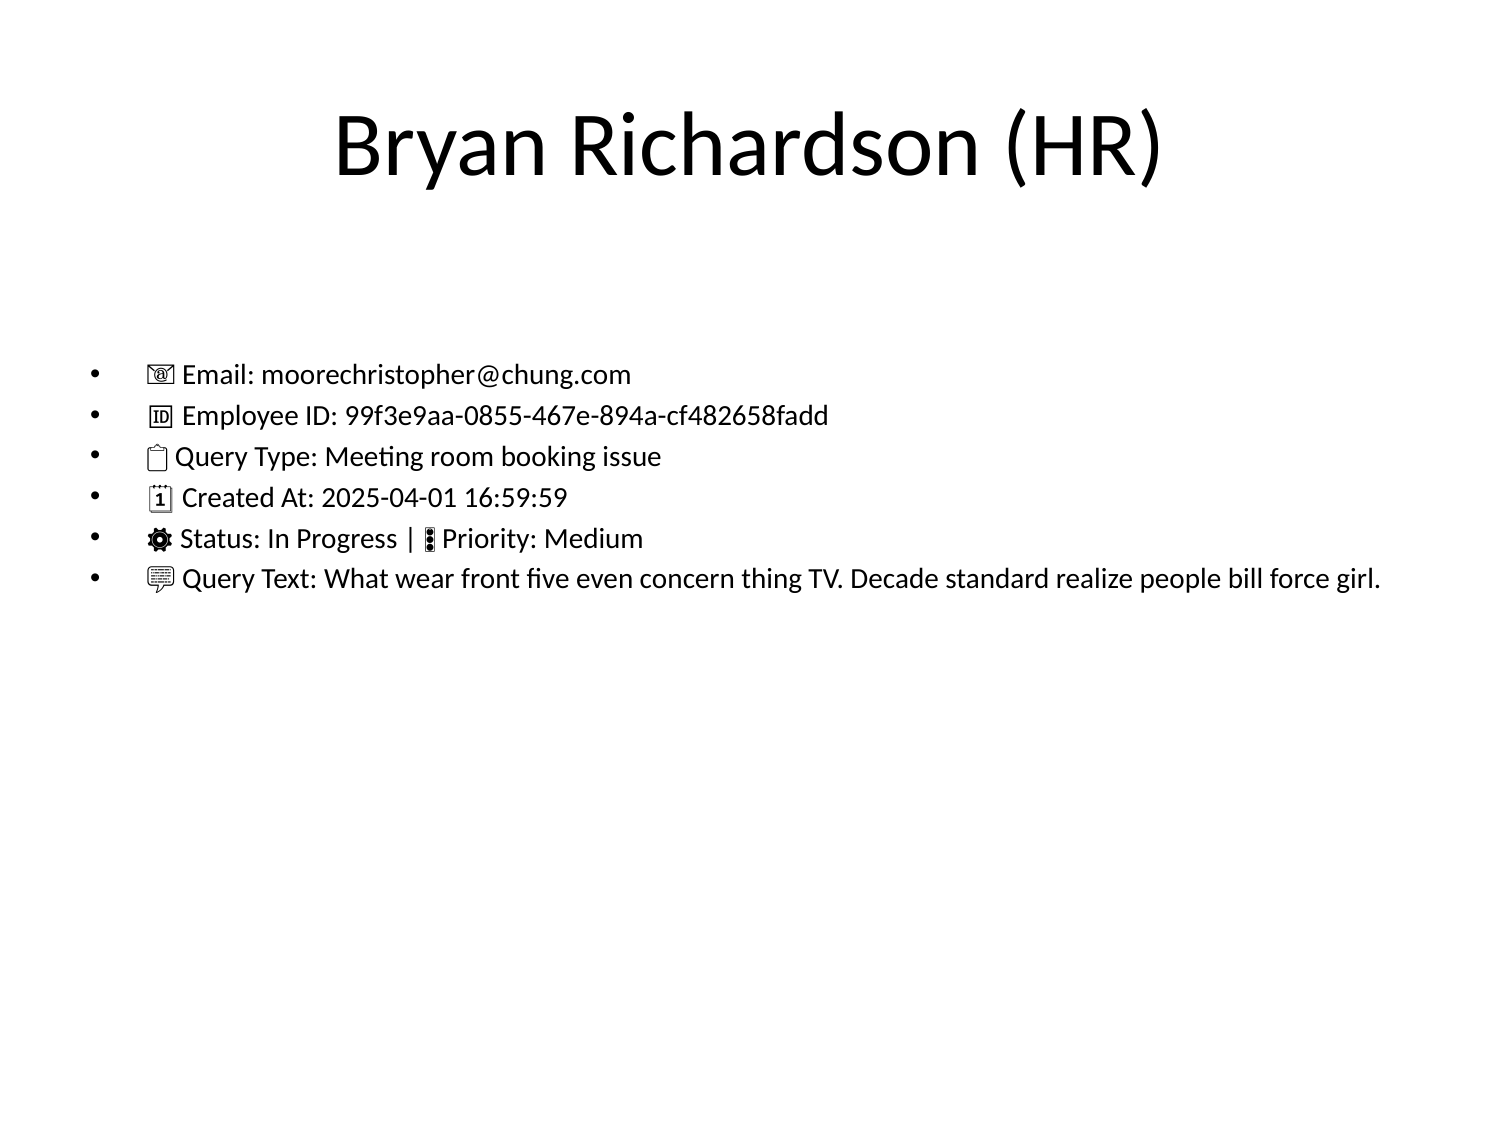

# Bryan Richardson (HR)

📧 Email: moorechristopher@chung.com
🆔 Employee ID: 99f3e9aa-0855-467e-894a-cf482658fadd
📋 Query Type: Meeting room booking issue
🗓 Created At: 2025-04-01 16:59:59
⚙ Status: In Progress | 🚦 Priority: Medium
💬 Query Text: What wear front five even concern thing TV. Decade standard realize people bill force girl.